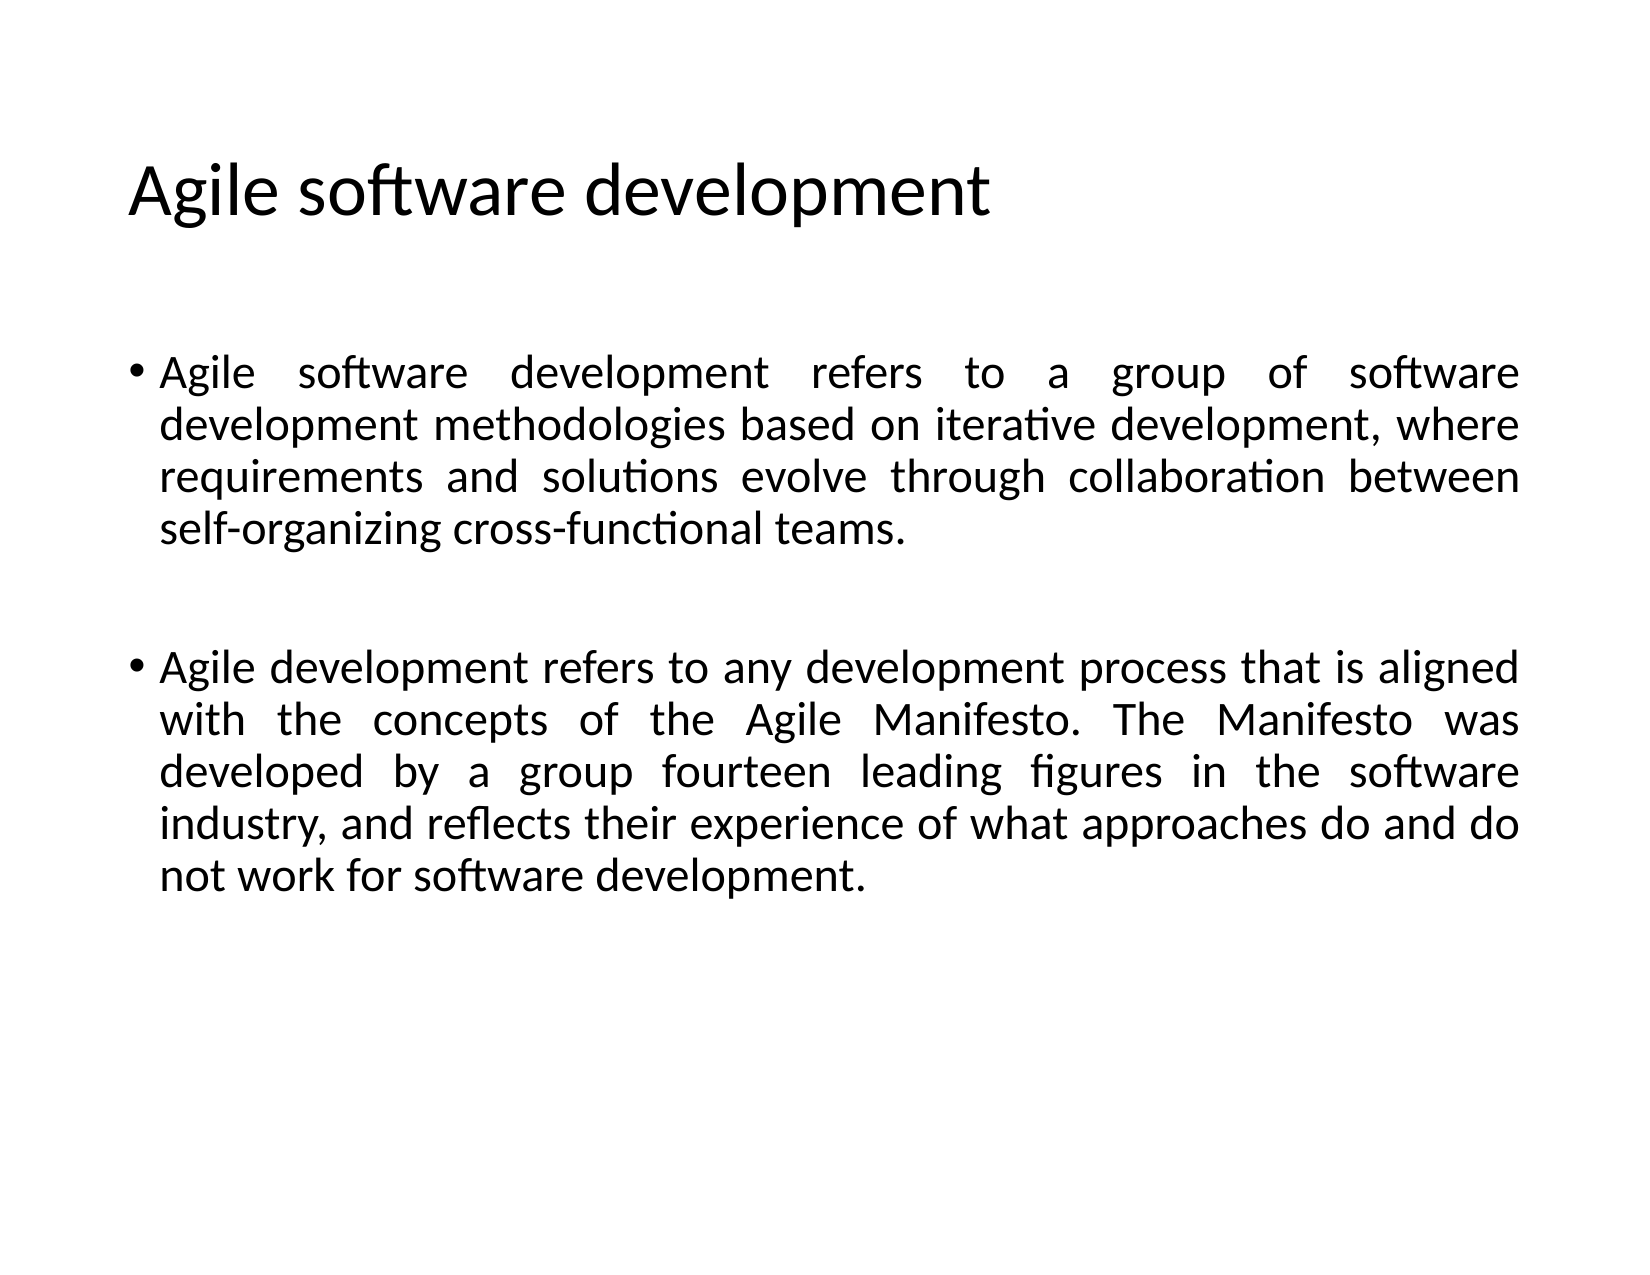

# Agile software development
Agile software development refers to a group of software development methodologies based on iterative development, where requirements and solutions evolve through collaboration between self-organizing cross-functional teams.

Agile development refers to any development process that is aligned with the concepts of the Agile Manifesto. The Manifesto was developed by a group fourteen leading figures in the software industry, and reflects their experience of what approaches do and do not work for software development.